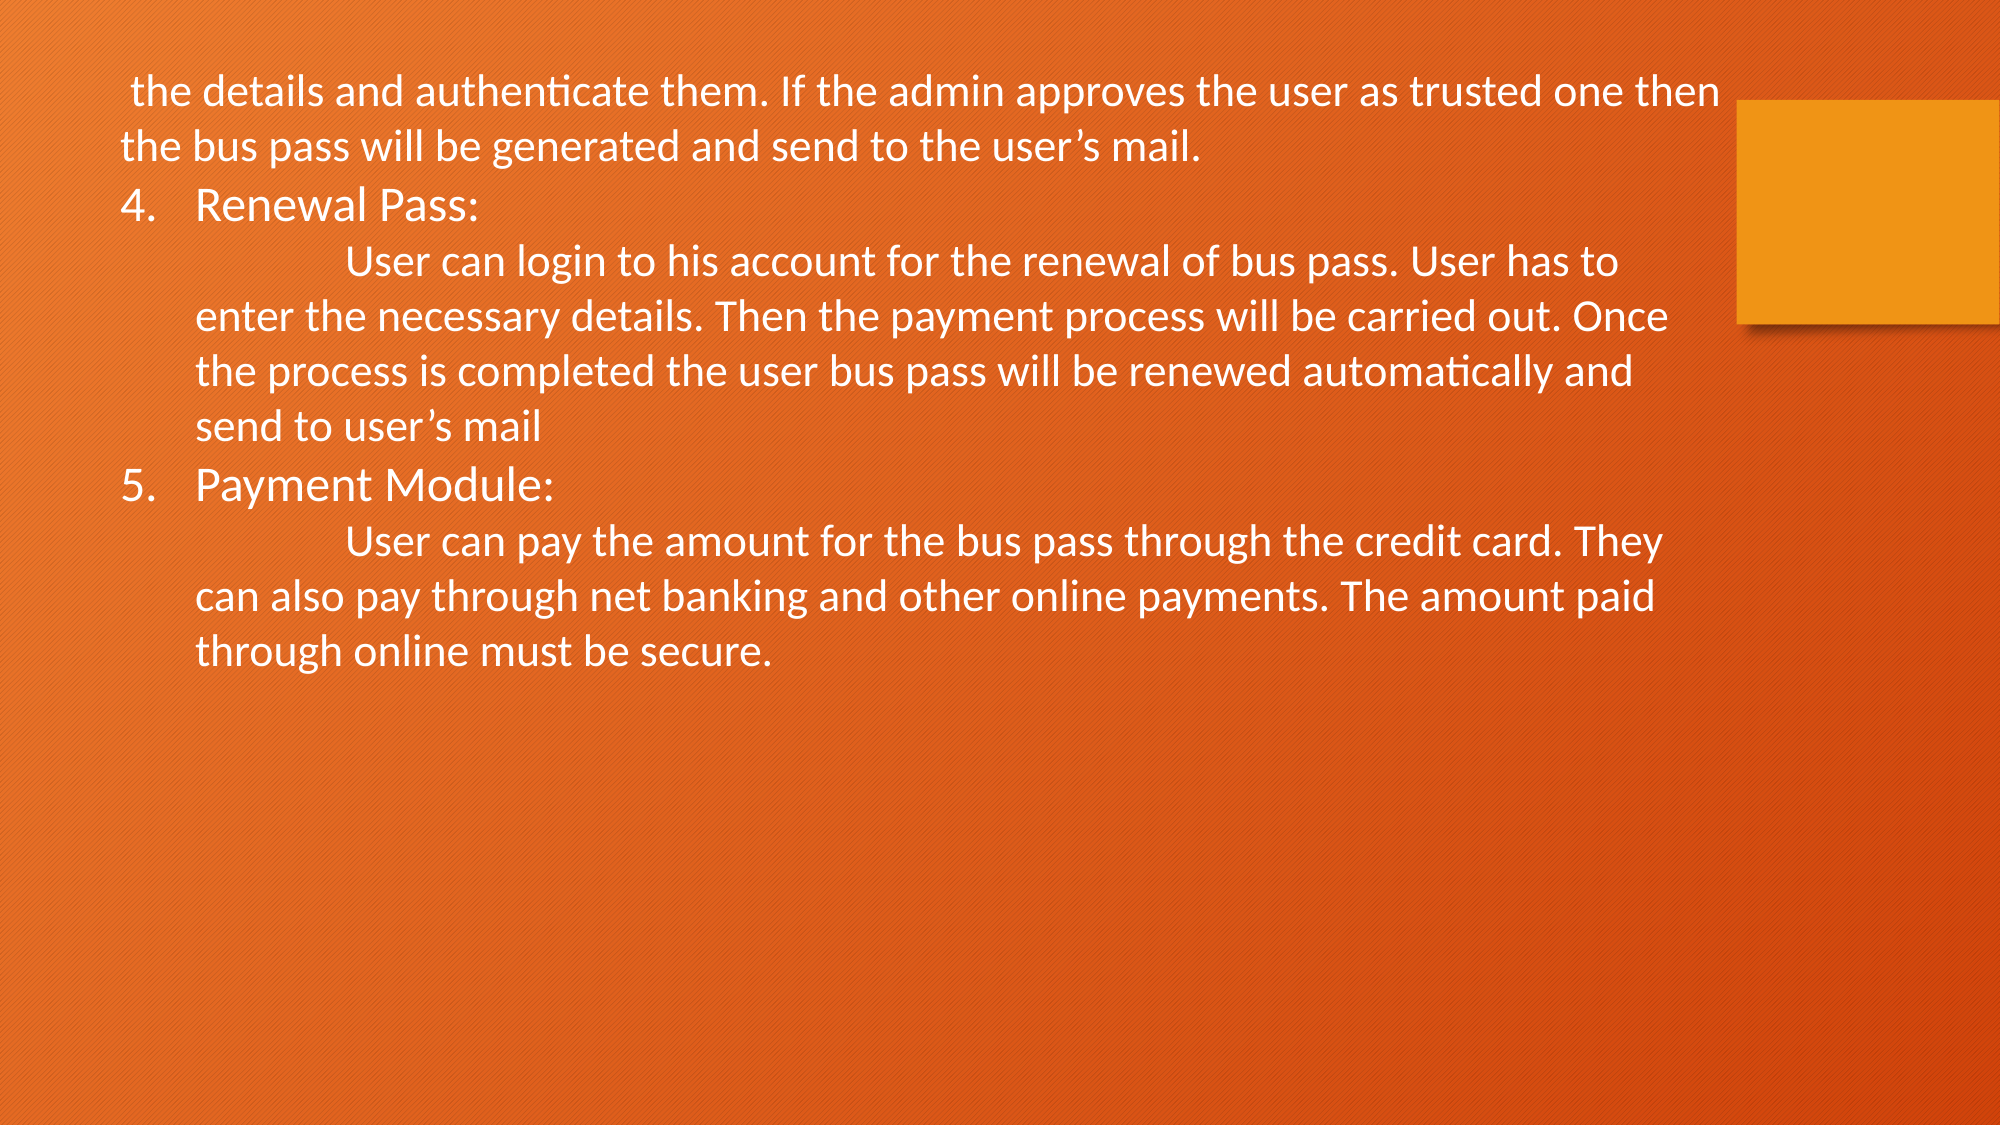

the details and authenticate them. If the admin approves the user as trusted one then the bus pass will be generated and send to the user’s mail.
Renewal Pass:
	User can login to his account for the renewal of bus pass. User has to enter the necessary details. Then the payment process will be carried out. Once the process is completed the user bus pass will be renewed automatically and send to user’s mail
Payment Module:
	User can pay the amount for the bus pass through the credit card. They can also pay through net banking and other online payments. The amount paid through online must be secure.